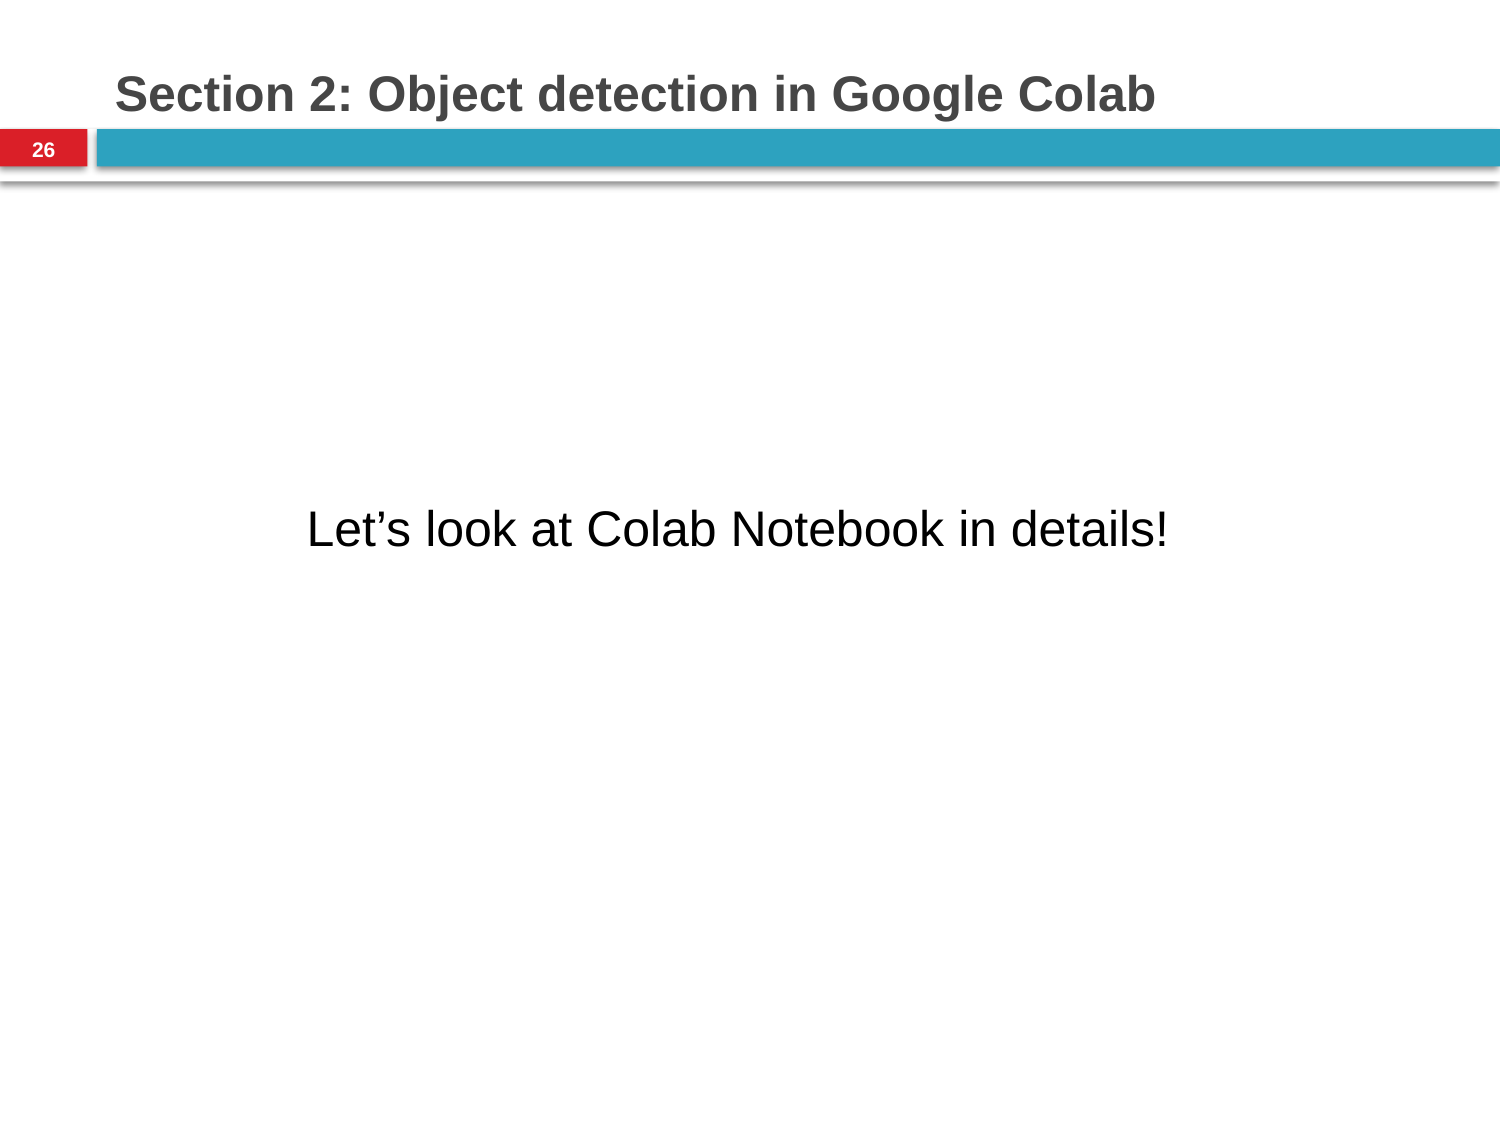

# Section 2: Object detection in Google Colab
26
Let’s look at Colab Notebook in details!